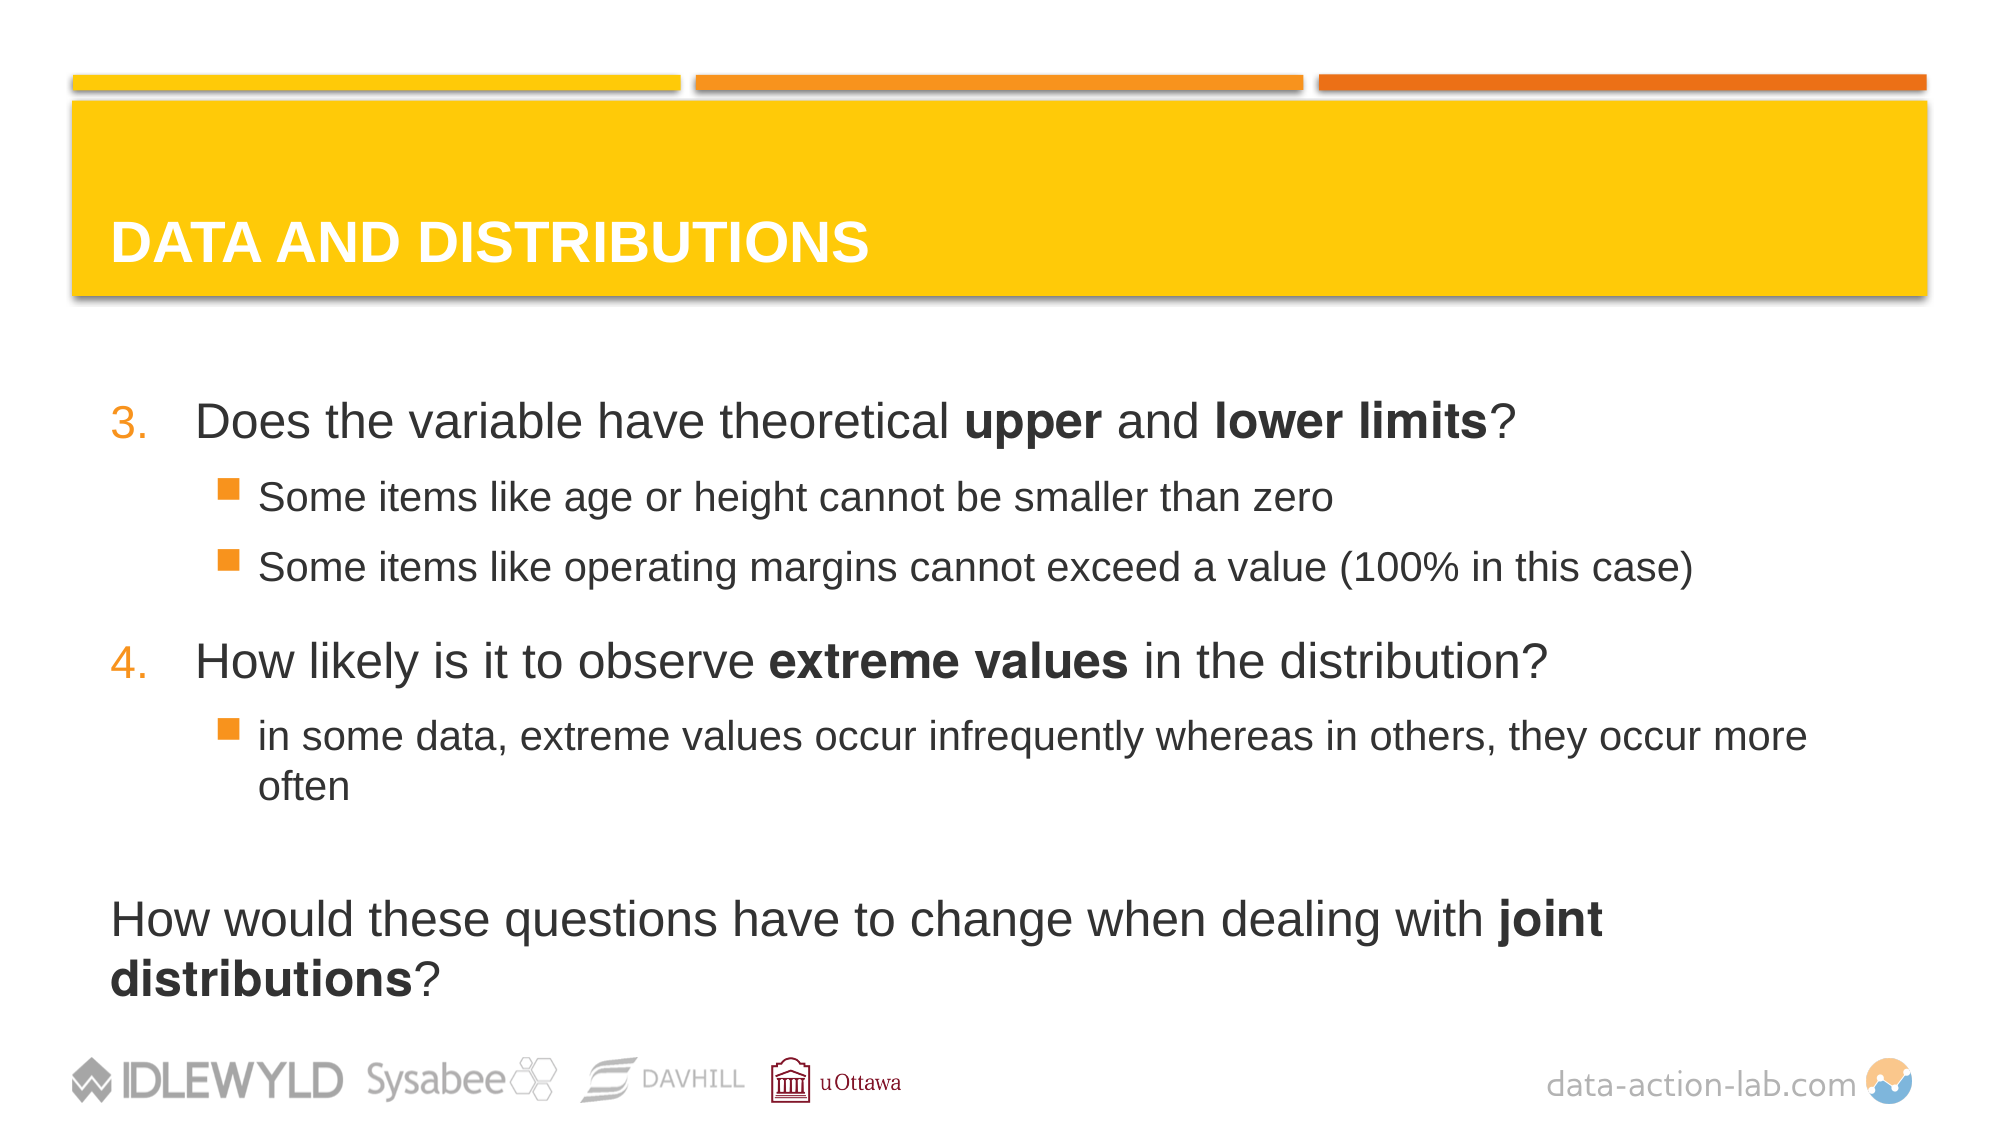

# Data and Distributions
Does the variable have theoretical upper and lower limits?
Some items like age or height cannot be smaller than zero
Some items like operating margins cannot exceed a value (100% in this case)

How likely is it to observe extreme values in the distribution?
in some data, extreme values occur infrequently whereas in others, they occur more often

How would these questions have to change when dealing with joint distributions?